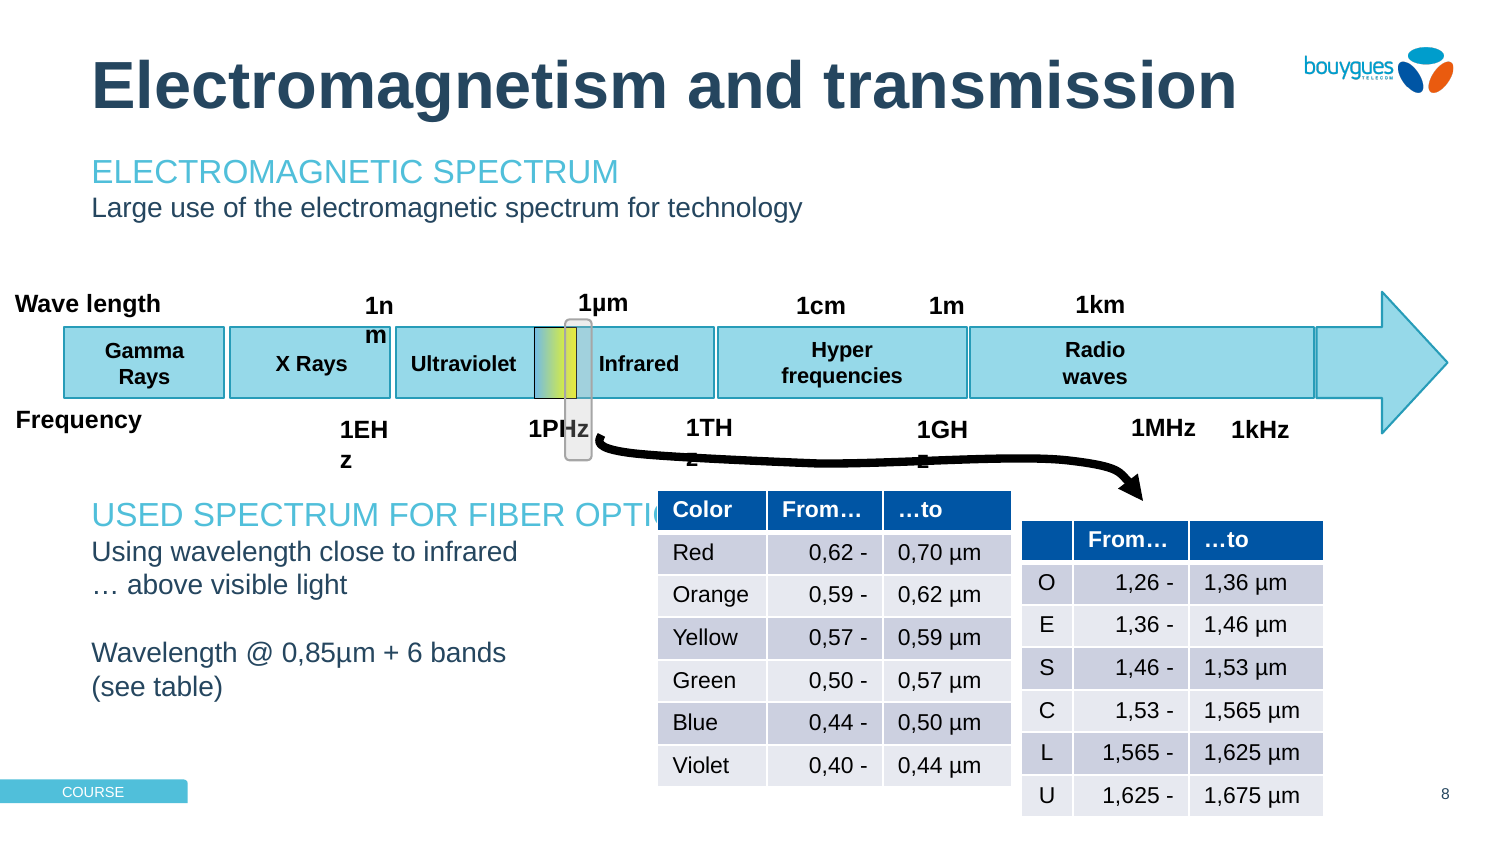

# Electromagnetism and transmission
Electromagnetic spectrum
Large use of the electromagnetic spectrum for technology

Used spectrum for fiber optic
Using wavelength close to infrared
… above visible light

Wavelength @ 0,85µm + 6 bands
(see table)

1µm
Wave length
1km
1nm
1m
1cm

Hyper frequencies
Radio waves
Gamma
Rays
X Rays
Ultraviolet
Infrared
Frequency
1THz
1MHz
1PHz
1EHz
1GHz
1kHz

| Color | From… | …to |
| --- | --- | --- |
| Red | 0,62 - | 0,70 µm |
| Orange | 0,59 - | 0,62 µm |
| Yellow | 0,57 - | 0,59 µm |
| Green | 0,50 - | 0,57 µm |
| Blue | 0,44 - | 0,50 µm |
| Violet | 0,40 - | 0,44 µm |
|  | From… | …to |
| --- | --- | --- |
| O | 1,26 - | 1,36 µm |
| E | 1,36 - | 1,46 µm |
| S | 1,46 - | 1,53 µm |
| C | 1,53 - | 1,565 µm |
| L | 1,565 - | 1,625 µm |
| U | 1,625 - | 1,675 µm |
8